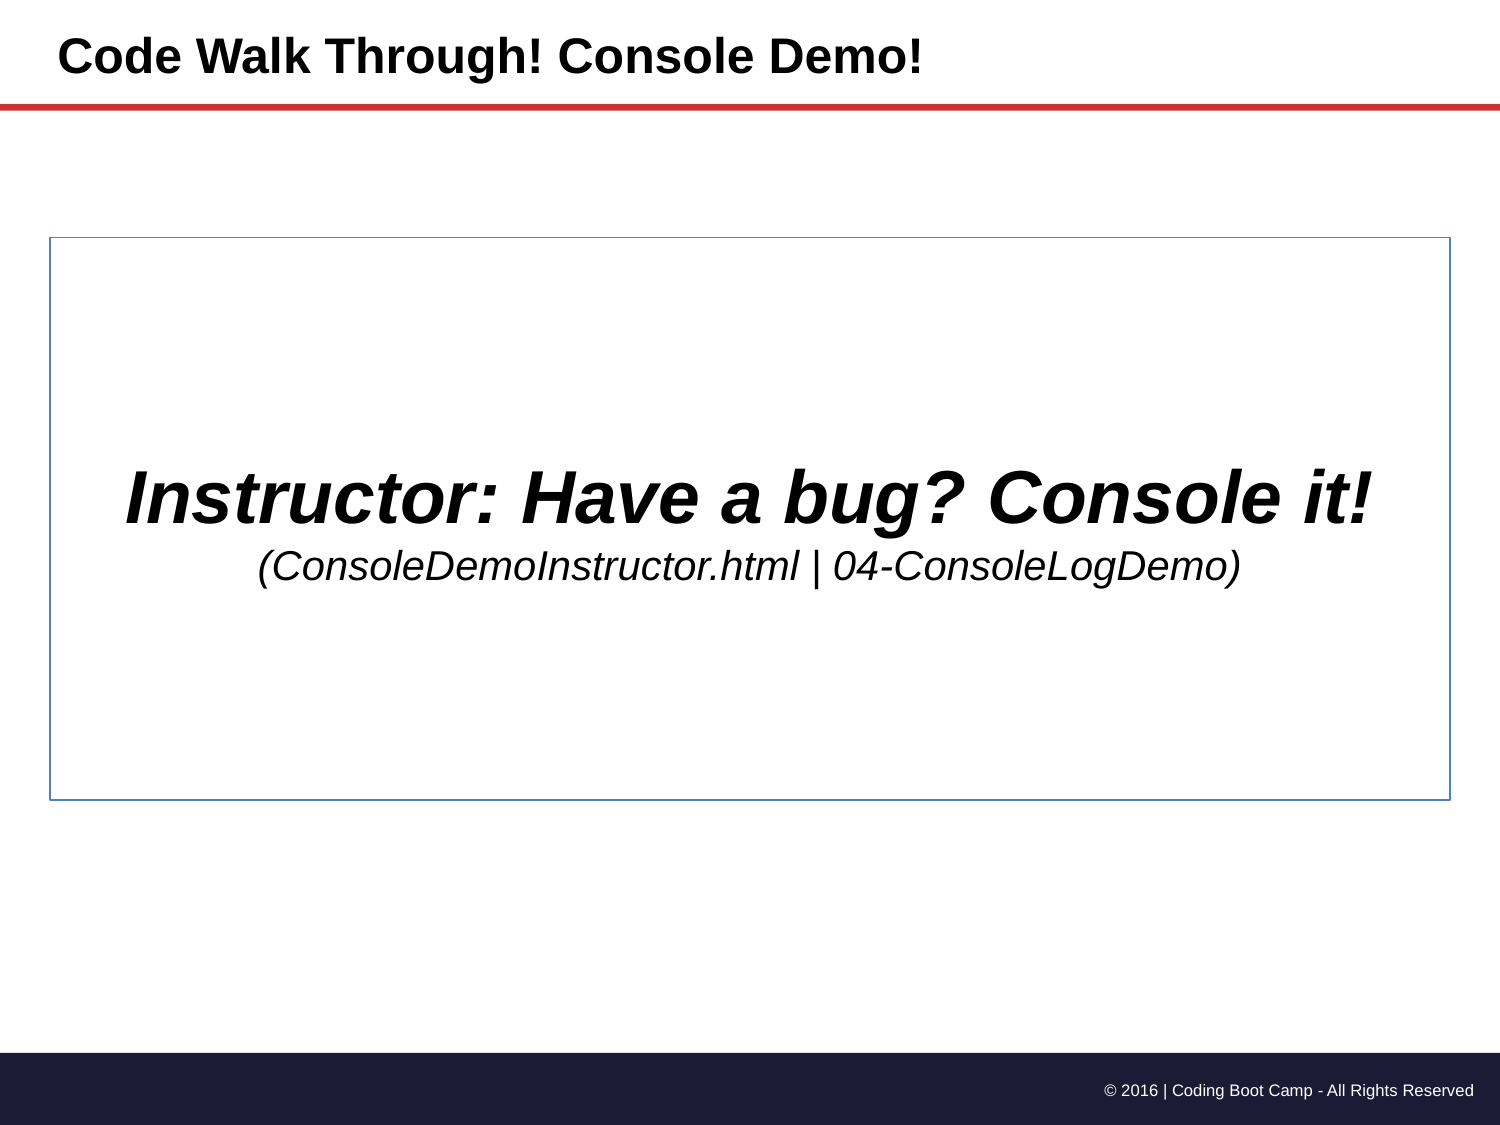

Code Walk Through! Console Demo!

Instructor: Have a bug? Console it!
(ConsoleDemoInstructor.html | 04-ConsoleLogDemo)